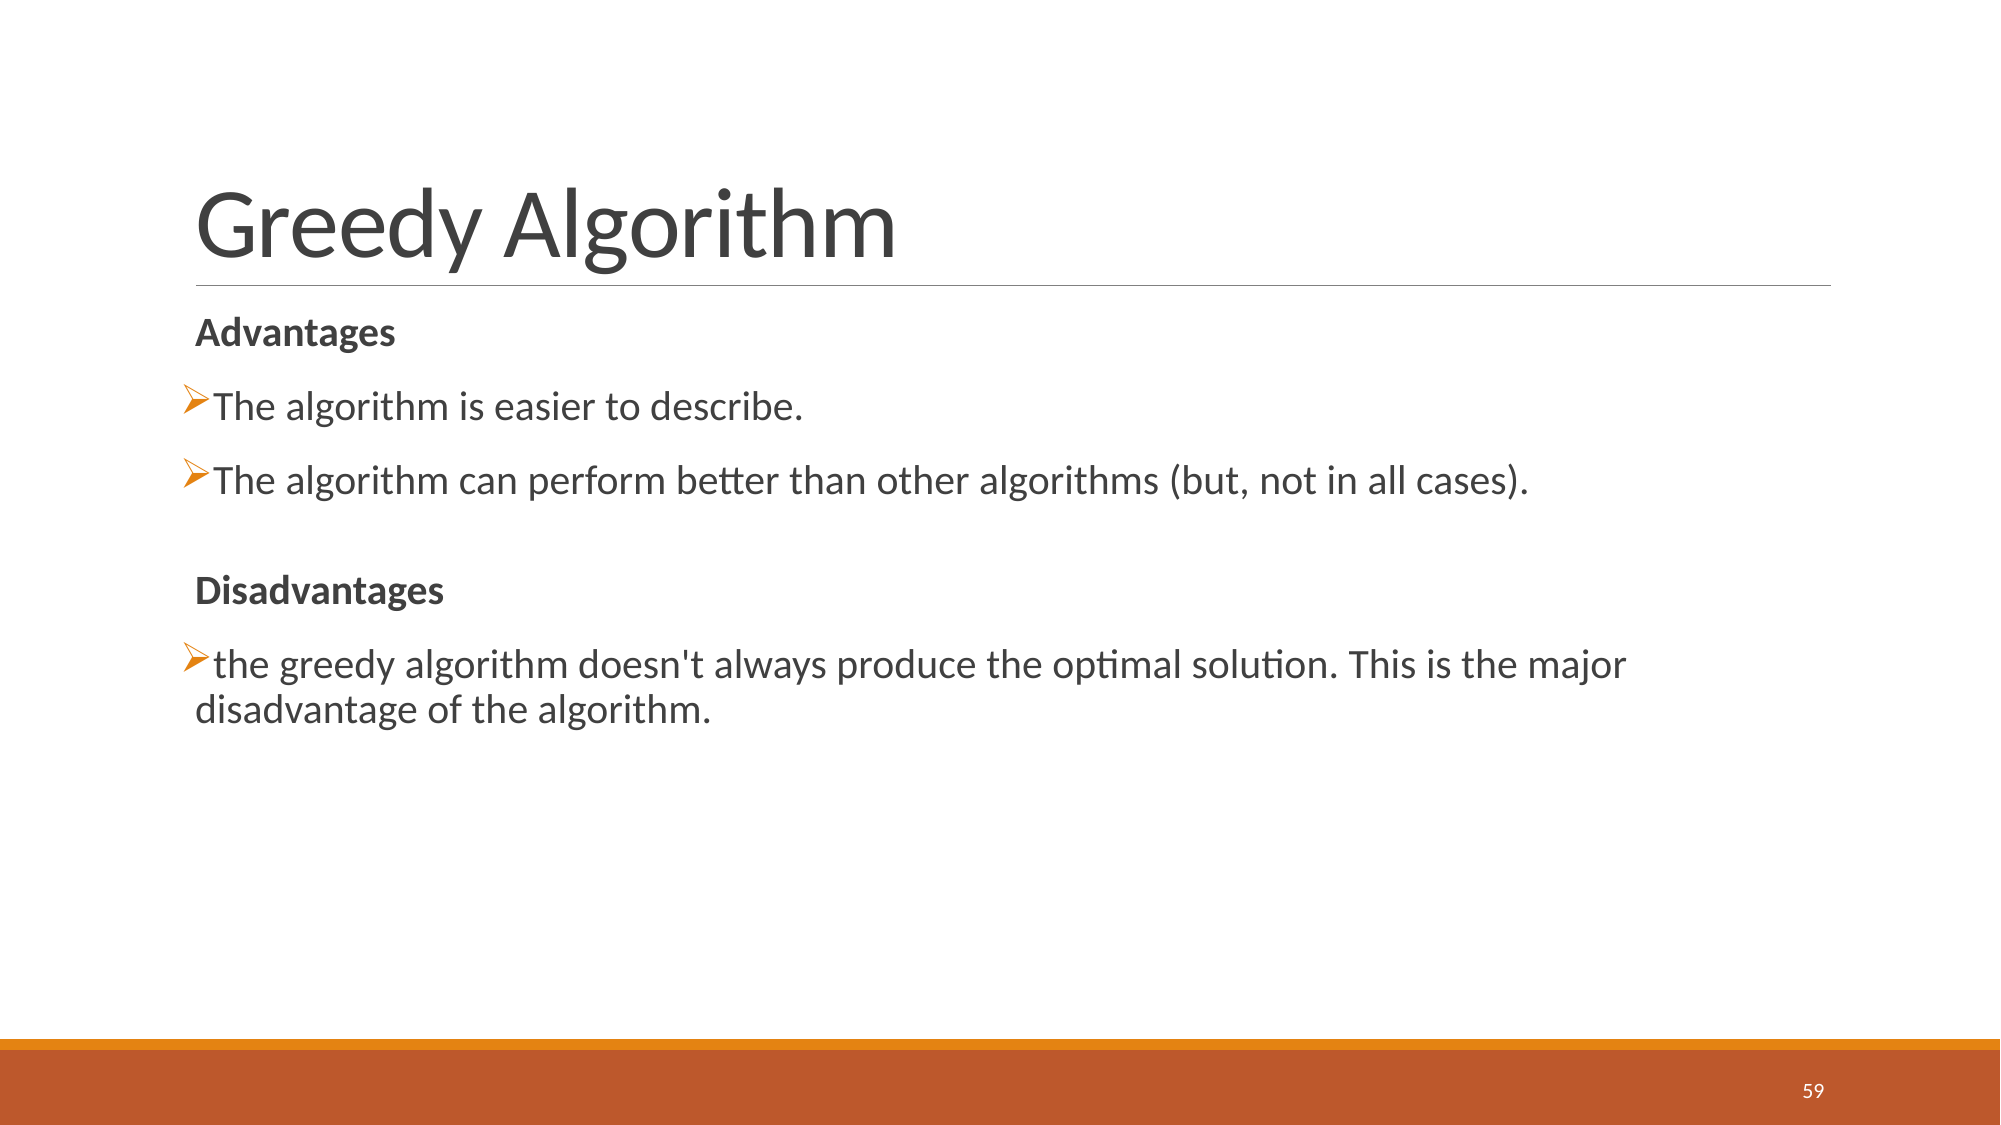

# Greedy Algorithm
Advantages
The algorithm is easier to describe.
The algorithm can perform better than other algorithms (but, not in all cases).
Disadvantages
the greedy algorithm doesn't always produce the optimal solution. This is the major disadvantage of the algorithm.
59